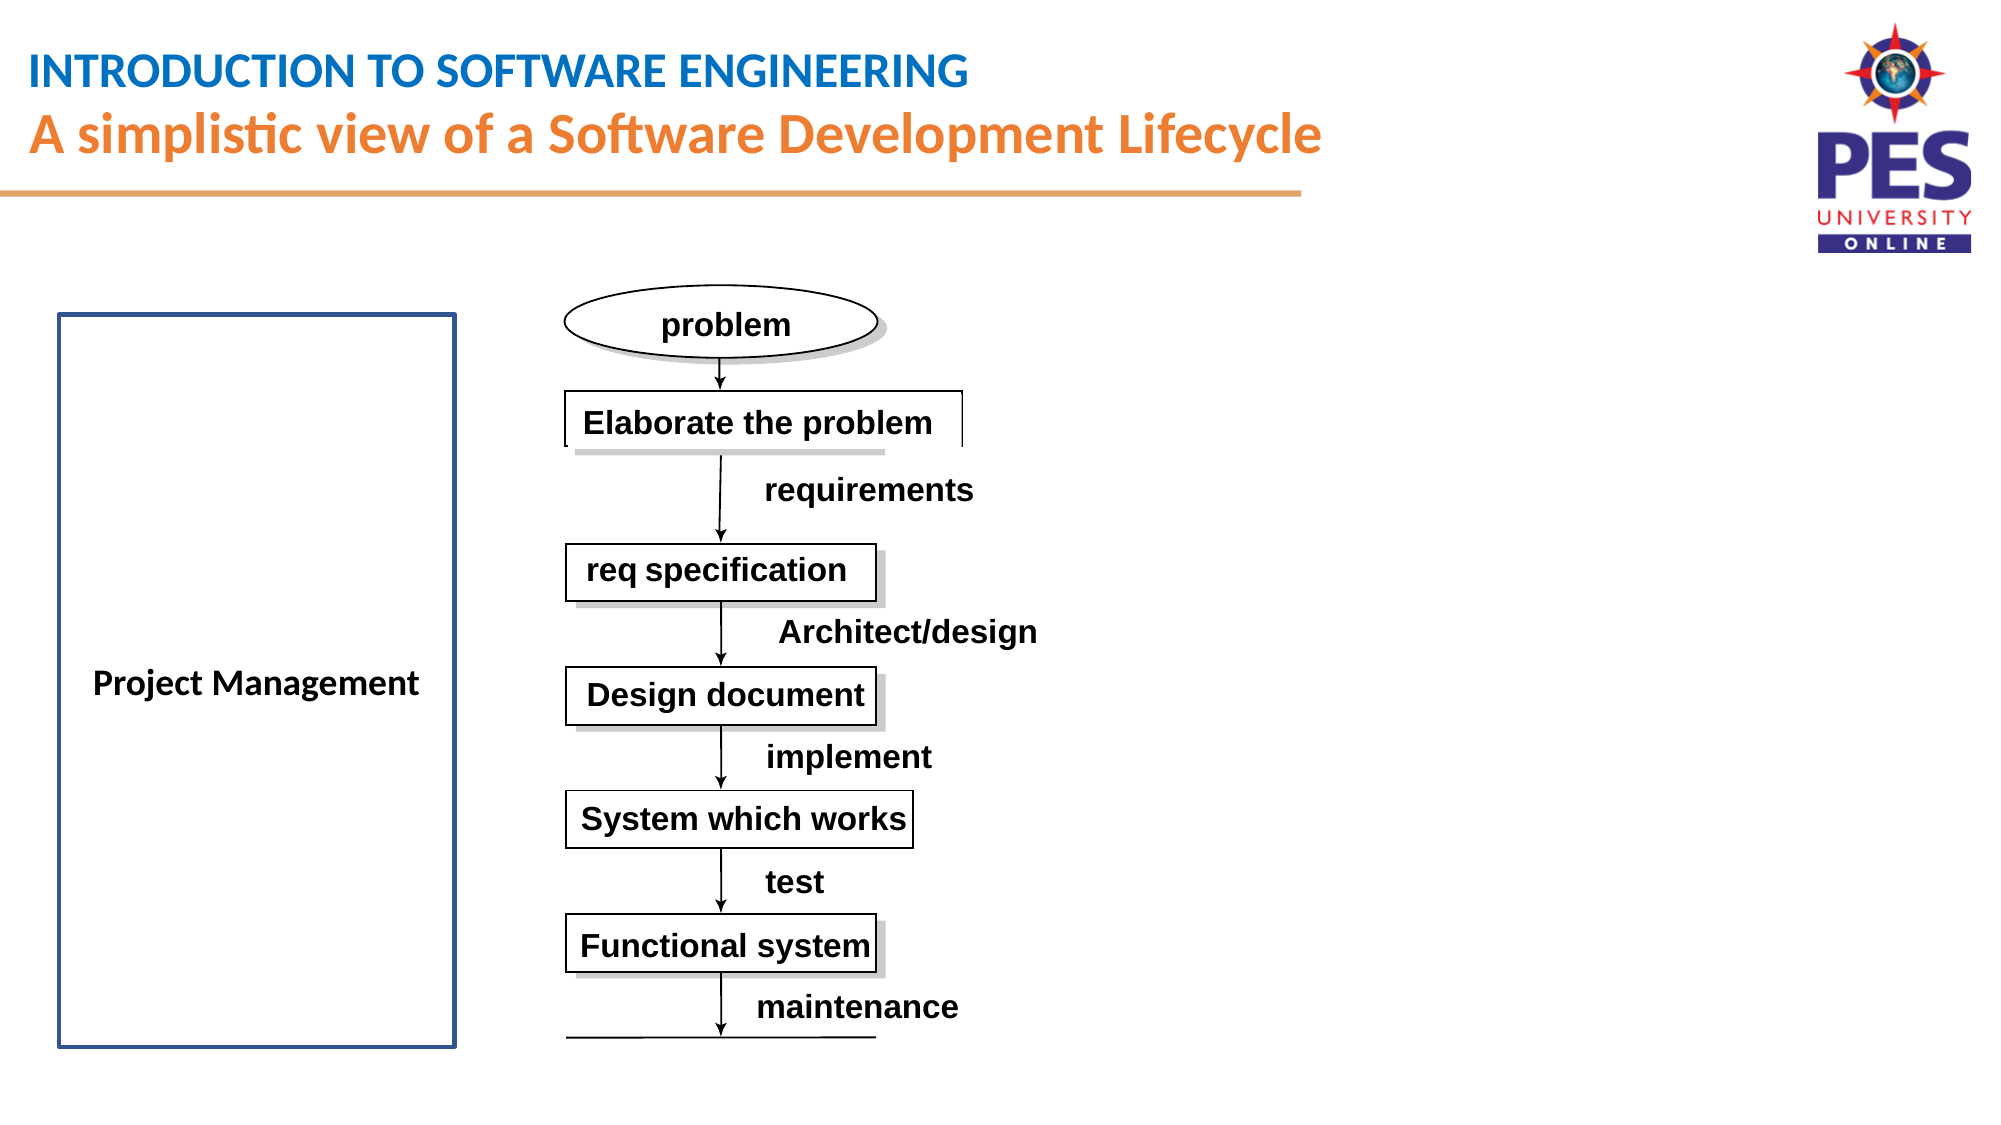

A simplistic view of a Software Development Lifecycle

problem
Project Management

Elaborate the problem

requirements

req specification

Architect/design

Design document

implement

System which works

test

Functional system

maintenance